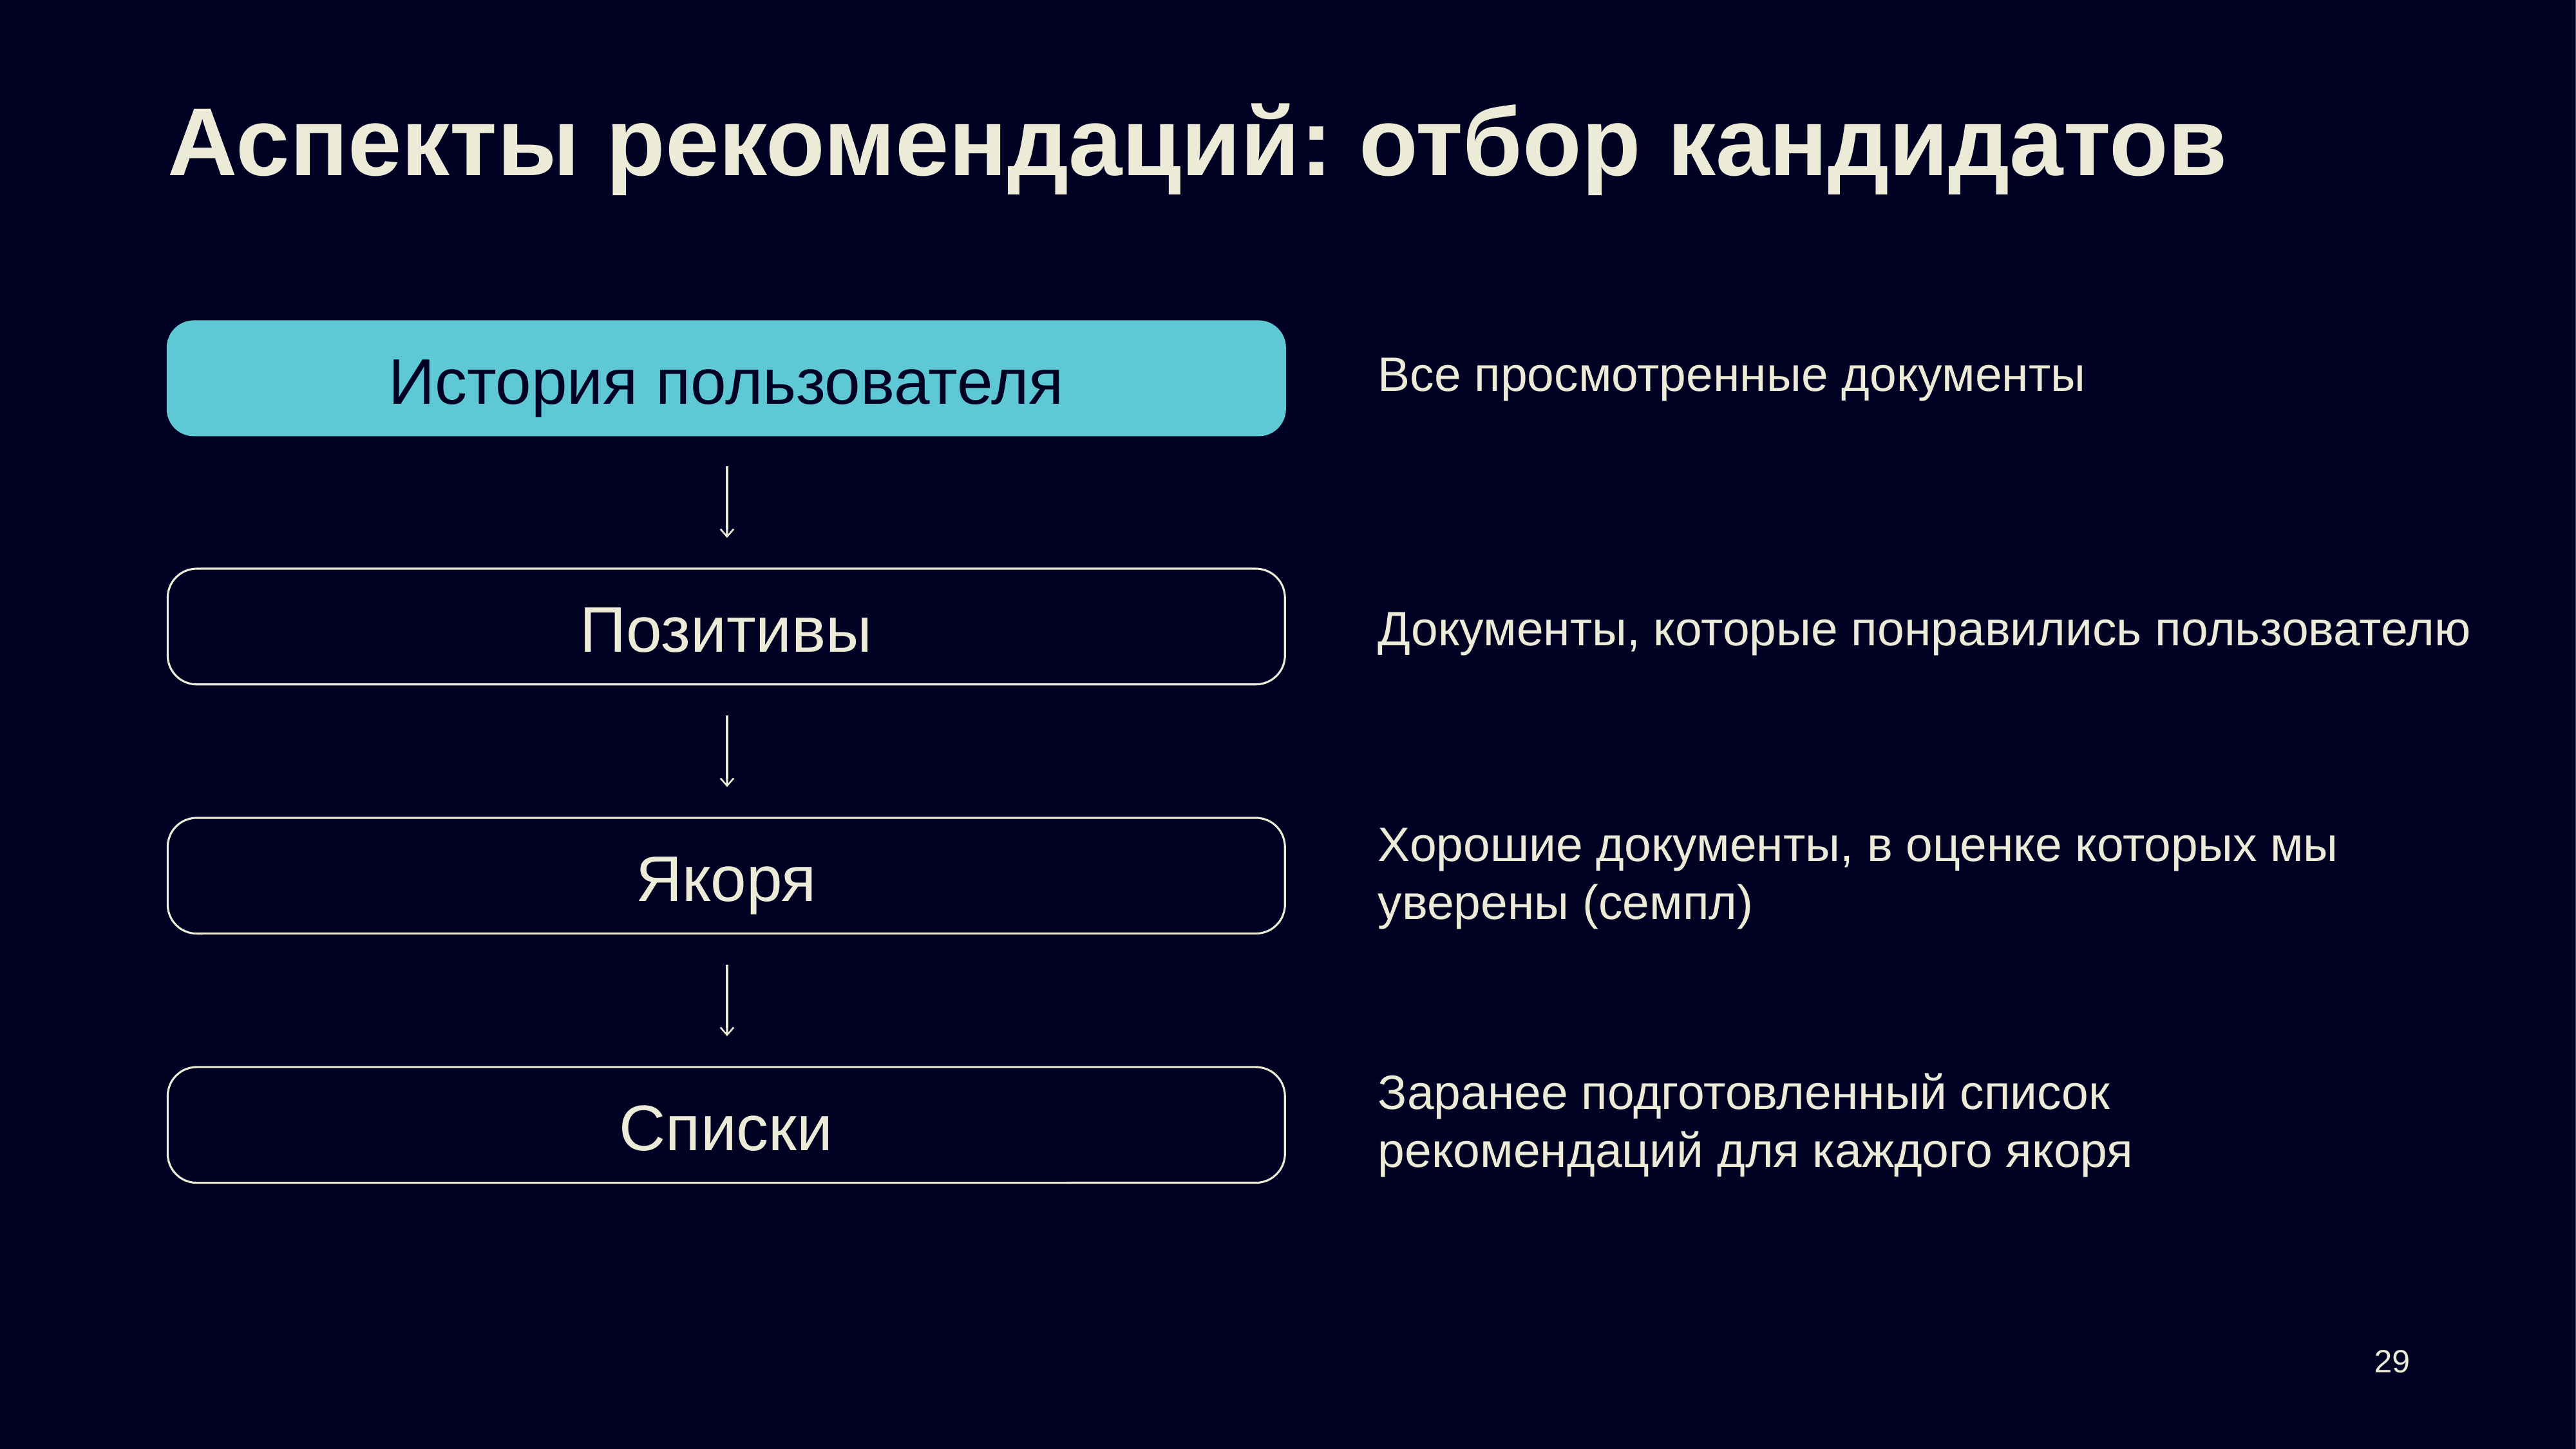

# Аспекты рекомендаций: отбор кандидатов
История пользователя
Все просмотренные документы

Позитивы
Документы, которые понравились пользователю

Хорошие документы, в оценке которых мы уверены (семпл)

Якоря
Заранее подготовленный список рекомендаций для каждого якоря
Списки
29